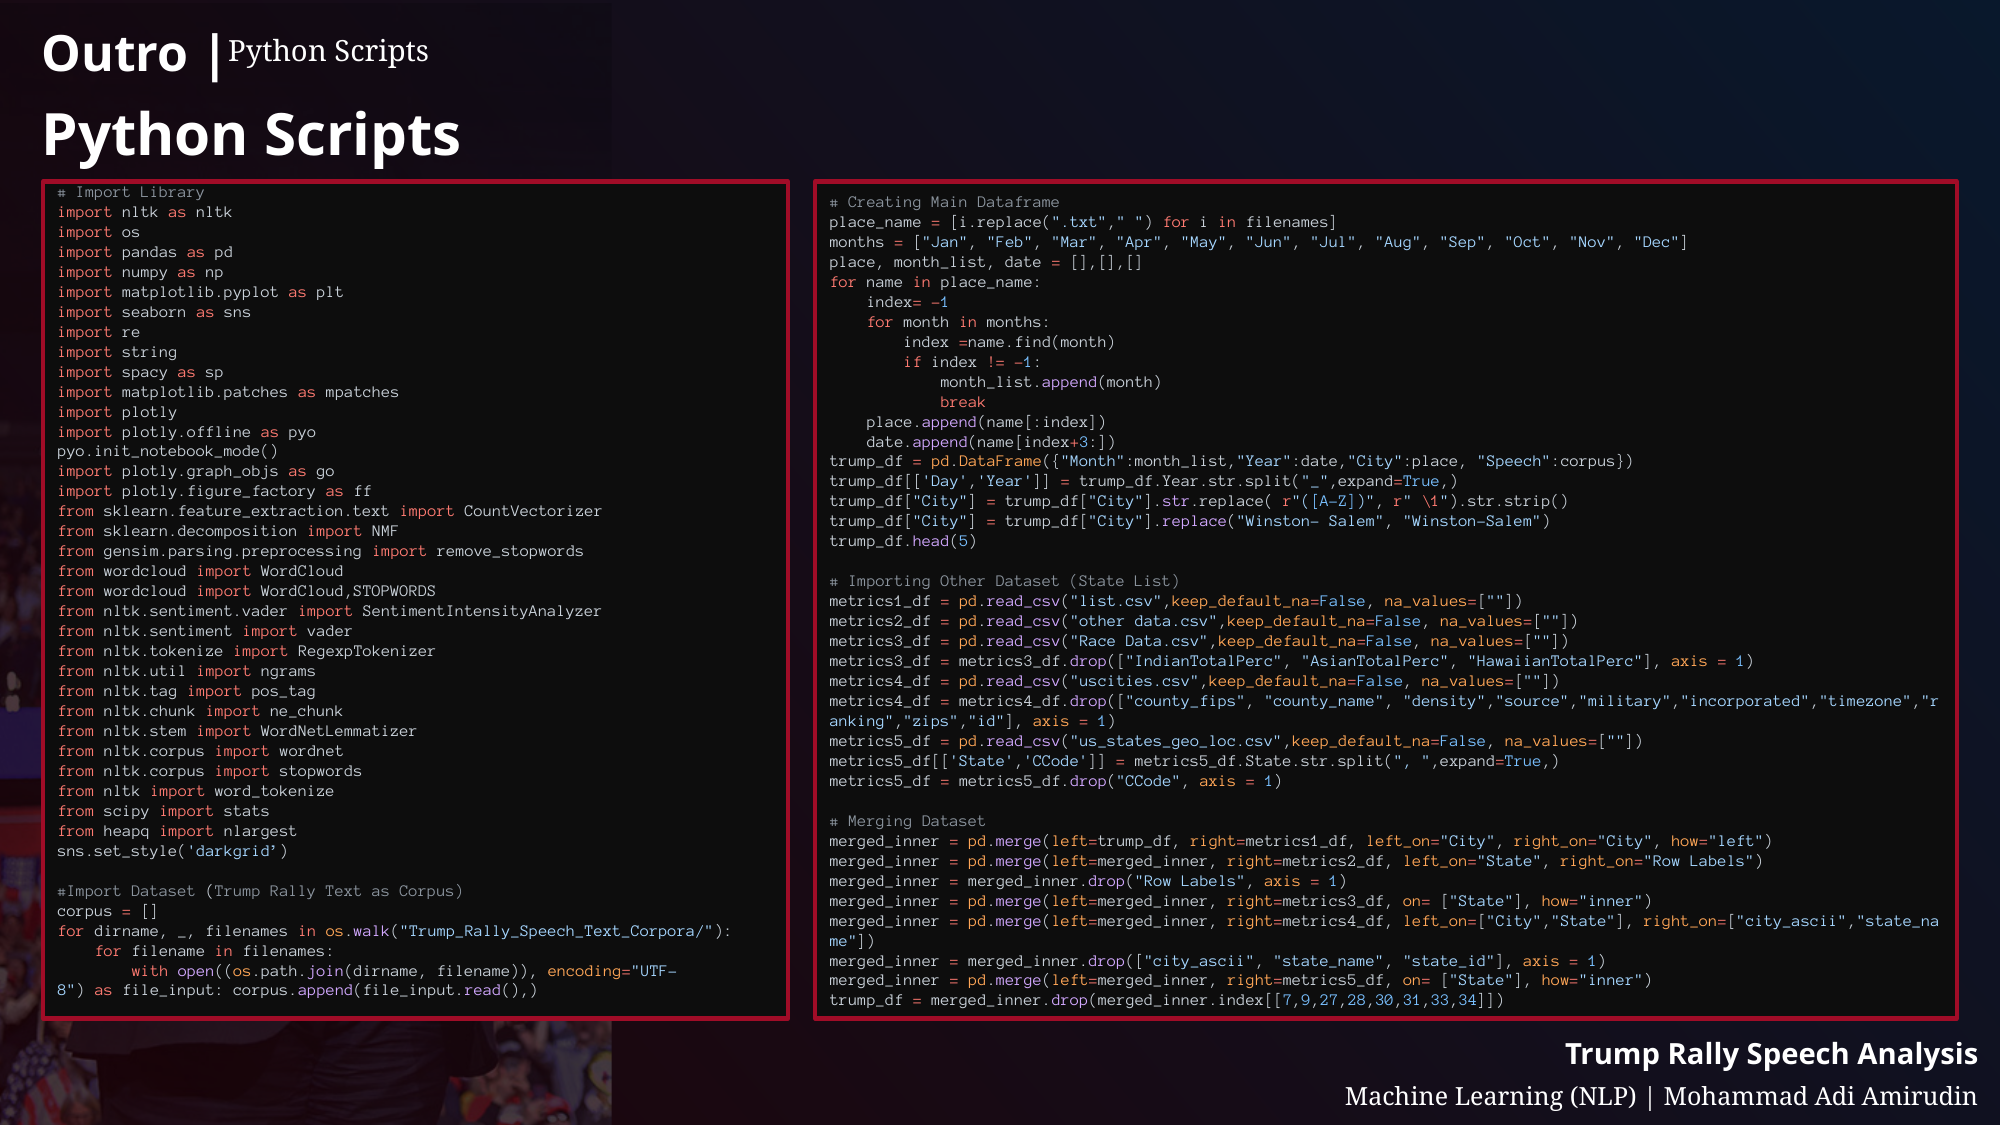

Outro |

Python Scripts
# Python Scripts
# Import Library
import nltk as nltk
import os
import pandas as pd
import numpy as np
import matplotlib.pyplot as plt
import seaborn as sns
import re
import string
import spacy as sp
import matplotlib.patches as mpatches
import plotly
import plotly.offline as pyo
pyo.init_notebook_mode()
import plotly.graph_objs as go
import plotly.figure_factory as ff
from sklearn.feature_extraction.text import CountVectorizer
from sklearn.decomposition import NMF
from gensim.parsing.preprocessing import remove_stopwords
from wordcloud import WordCloud
from wordcloud import WordCloud,STOPWORDS
from nltk.sentiment.vader import SentimentIntensityAnalyzer
from nltk.sentiment import vader
from nltk.tokenize import RegexpTokenizer
from nltk.util import ngrams
from nltk.tag import pos_tag
from nltk.chunk import ne_chunk
from nltk.stem import WordNetLemmatizer
from nltk.corpus import wordnet
from nltk.corpus import stopwords
from nltk import word_tokenize
from scipy import stats
from heapq import nlargest
sns.set_style('darkgrid’)

#Import Dataset (Trump Rally Text as Corpus)
corpus = []
for dirname, _, filenames in os.walk("Trump_Rally_Speech_Text_Corpora/"):
    for filename in filenames:
        with open((os.path.join(dirname, filename)), encoding="UTF-8") as file_input: corpus.append(file_input.read(),)

# Creating Main Dataframe
place_name = [i.replace(".txt"," ") for i in filenames]
months = ["Jan", "Feb", "Mar", "Apr", "May", "Jun", "Jul", "Aug", "Sep", "Oct", "Nov", "Dec"]
place, month_list, date = [],[],[]
for name in place_name:
    index= -1
    for month in months:
        index =name.find(month)
        if index != -1:
            month_list.append(month)
            break
    place.append(name[:index])
    date.append(name[index+3:])
trump_df = pd.DataFrame({"Month":month_list,"Year":date,"City":place, "Speech":corpus})
trump_df[['Day','Year']] = trump_df.Year.str.split("_",expand=True,)
trump_df["City"] = trump_df["City"].str.replace( r"([A-Z])", r" \1").str.strip()
trump_df["City"] = trump_df["City"].replace("Winston- Salem", "Winston-Salem")
trump_df.head(5)
# Importing Other Dataset (State List)
metrics1_df = pd.read_csv("list.csv",keep_default_na=False, na_values=[""])
metrics2_df = pd.read_csv("other data.csv",keep_default_na=False, na_values=[""])
metrics3_df = pd.read_csv("Race Data.csv",keep_default_na=False, na_values=[""])
metrics3_df = metrics3_df.drop(["IndianTotalPerc", "AsianTotalPerc", "HawaiianTotalPerc"], axis = 1)
metrics4_df = pd.read_csv("uscities.csv",keep_default_na=False, na_values=[""])
metrics4_df = metrics4_df.drop(["county_fips", "county_name", "density","source","military","incorporated","timezone","ranking","zips","id"], axis = 1)
metrics5_df = pd.read_csv("us_states_geo_loc.csv",keep_default_na=False, na_values=[""])
metrics5_df[['State','CCode']] = metrics5_df.State.str.split(", ",expand=True,)
metrics5_df = metrics5_df.drop("CCode", axis = 1)

# Merging Dataset
merged_inner = pd.merge(left=trump_df, right=metrics1_df, left_on="City", right_on="City", how="left")
merged_inner = pd.merge(left=merged_inner, right=metrics2_df, left_on="State", right_on="Row Labels")
merged_inner = merged_inner.drop("Row Labels", axis = 1)
merged_inner = pd.merge(left=merged_inner, right=metrics3_df, on= ["State"], how="inner")
merged_inner = pd.merge(left=merged_inner, right=metrics4_df, left_on=["City","State"], right_on=["city_ascii","state_name"])
merged_inner = merged_inner.drop(["city_ascii", "state_name", "state_id"], axis = 1)
merged_inner = pd.merge(left=merged_inner, right=metrics5_df, on= ["State"], how="inner")
trump_df = merged_inner.drop(merged_inner.index[[7,9,27,28,30,31,33,34]])